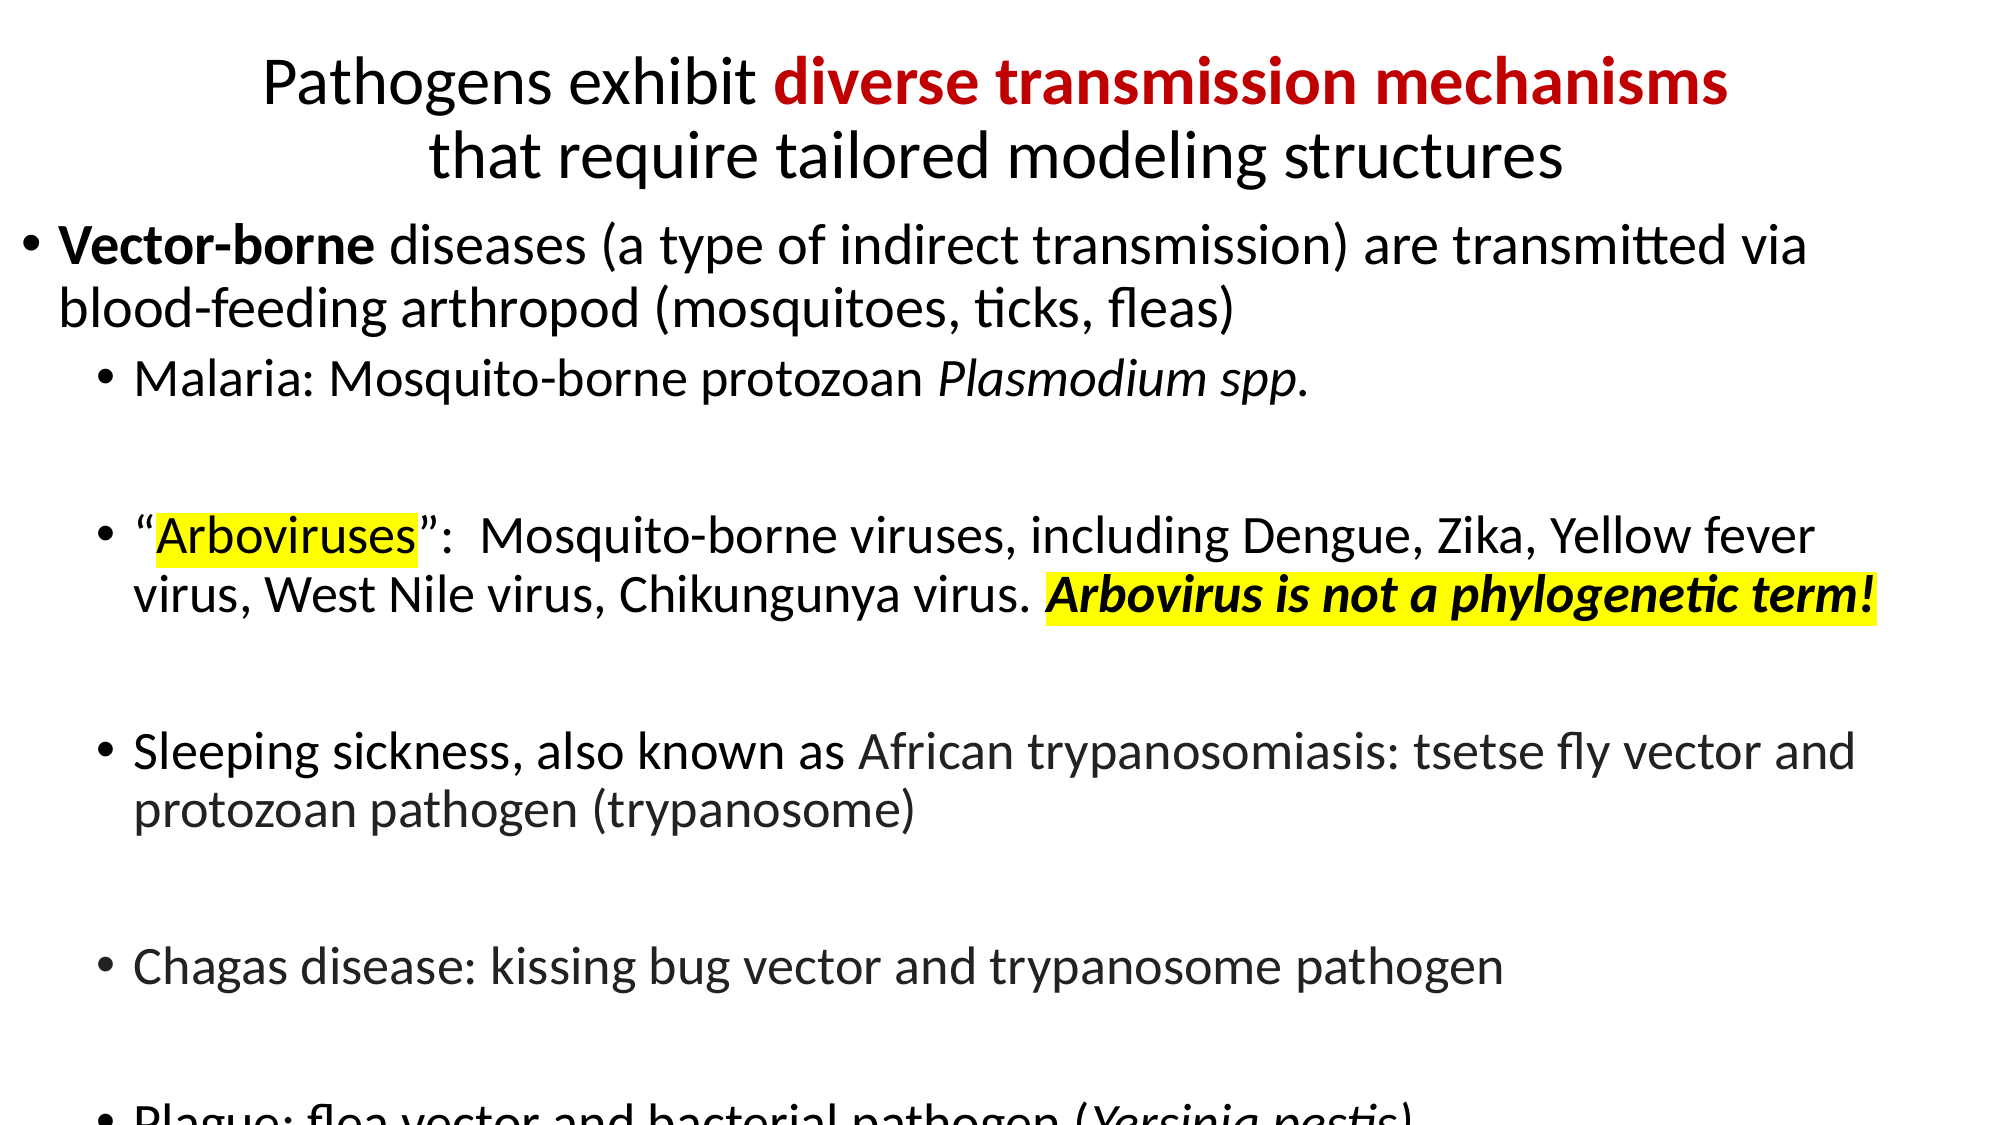

Pathogens exhibit diverse transmission mechanisms that require tailored modeling structures
Vector-borne diseases (a type of indirect transmission) are transmitted via blood-feeding arthropod (mosquitoes, ticks, fleas)
Malaria: Mosquito-borne protozoan Plasmodium spp.

“Arboviruses”:  Mosquito-borne viruses, including Dengue, Zika, Yellow fever virus, West Nile virus, Chikungunya virus. Arbovirus is not a phylogenetic term!

Sleeping sickness, also known as African trypanosomiasis: tsetse fly vector and protozoan pathogen (trypanosome)

Chagas disease: kissing bug vector and trypanosome pathogen

Plague: flea vector and bacterial pathogen (Yersinia pestis)